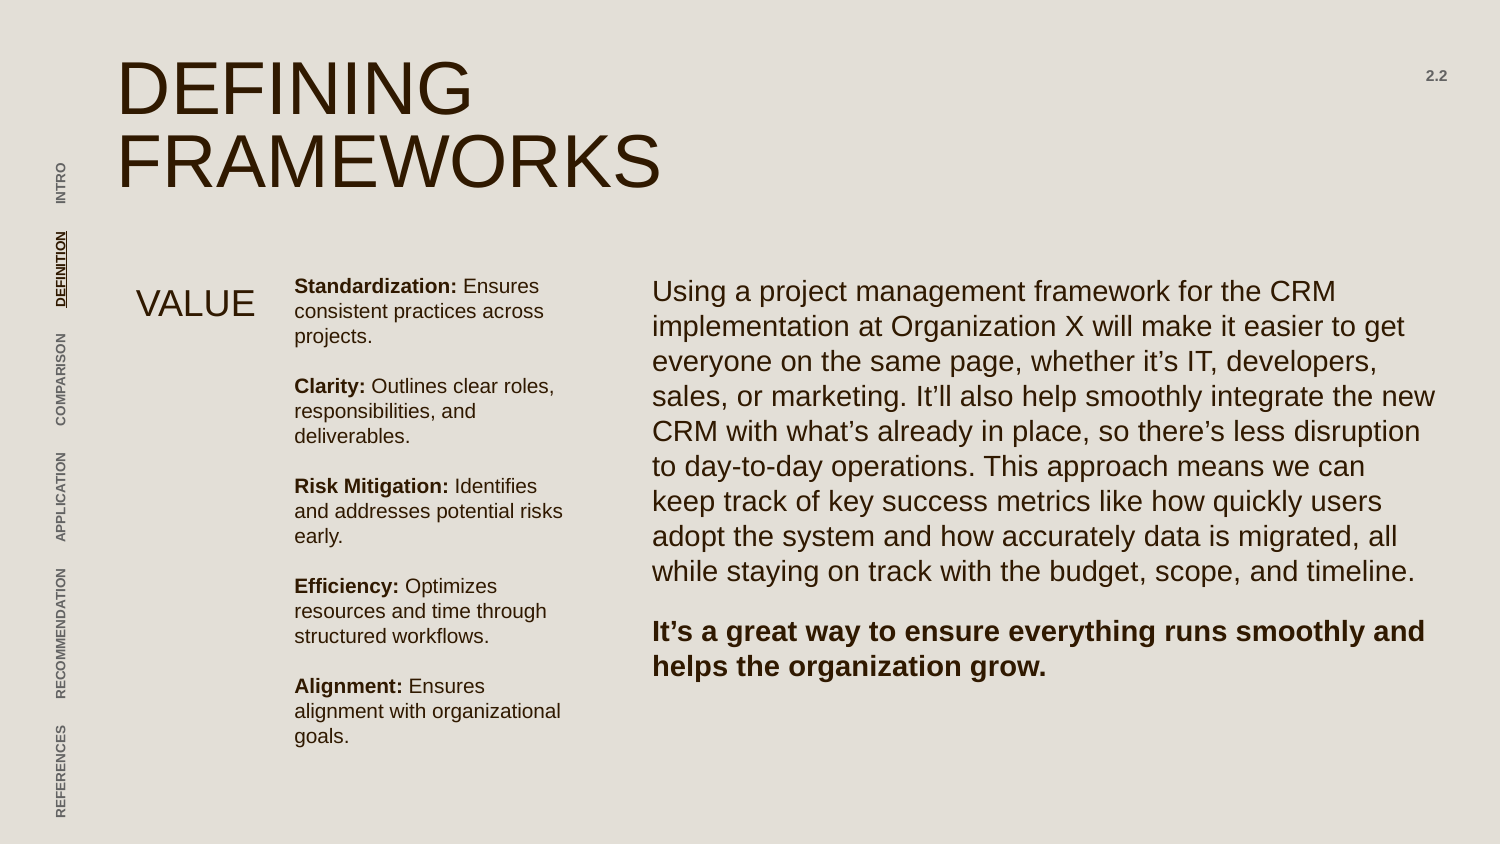

# DEFINING
FRAMEWORKS
2.2
VALUE
Standardization: Ensures consistent practices across projects.
Clarity: Outlines clear roles, responsibilities, and deliverables.
Risk Mitigation: Identifies and addresses potential risks early.
Efficiency: Optimizes resources and time through structured workflows.
Alignment: Ensures alignment with organizational goals.
Using a project management framework for the CRM implementation at Organization X will make it easier to get everyone on the same page, whether it’s IT, developers, sales, or marketing. It’ll also help smoothly integrate the new CRM with what’s already in place, so there’s less disruption to day-to-day operations. This approach means we can keep track of key success metrics like how quickly users adopt the system and how accurately data is migrated, all while staying on track with the budget, scope, and timeline.
It’s a great way to ensure everything runs smoothly and helps the organization grow.
REFERENCES       RECOMMENDATION       APPLICATION       COMPARISON       DEFINITION       INTRO